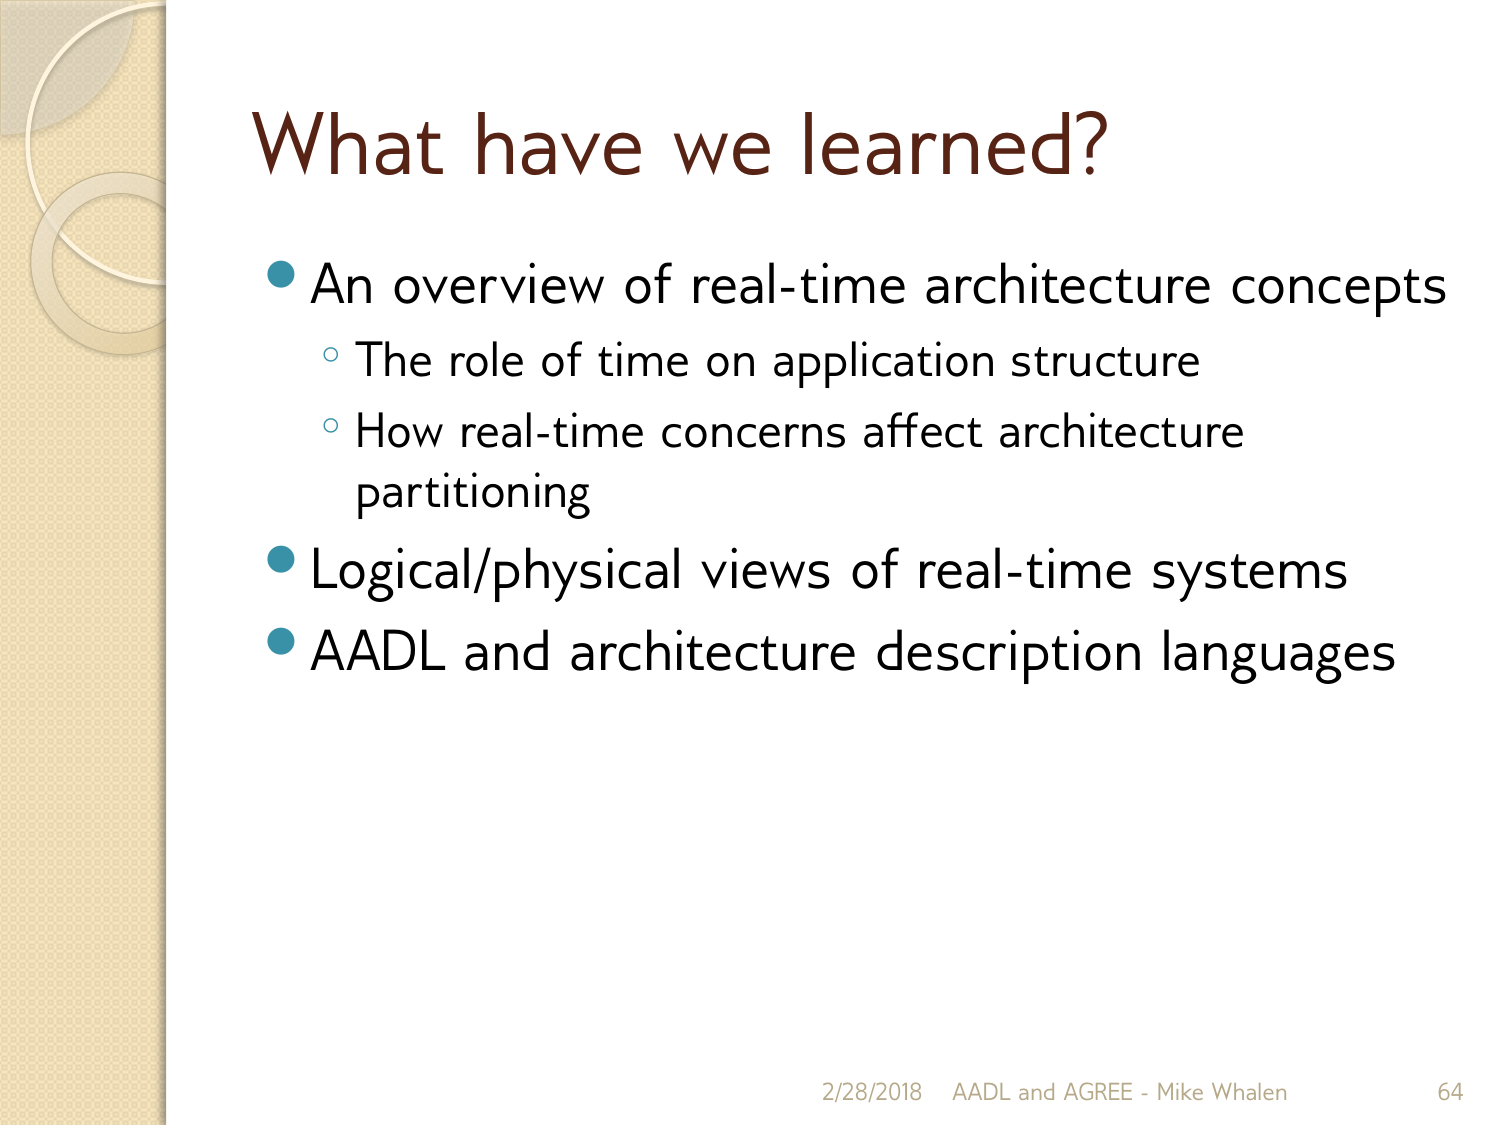

# What have we learned?
An overview of real-time architecture concepts
The role of time on application structure
How real-time concerns affect architecture partitioning
Logical/physical views of real-time systems
AADL and architecture description languages
2/28/2018
AADL and AGREE - Mike Whalen
64